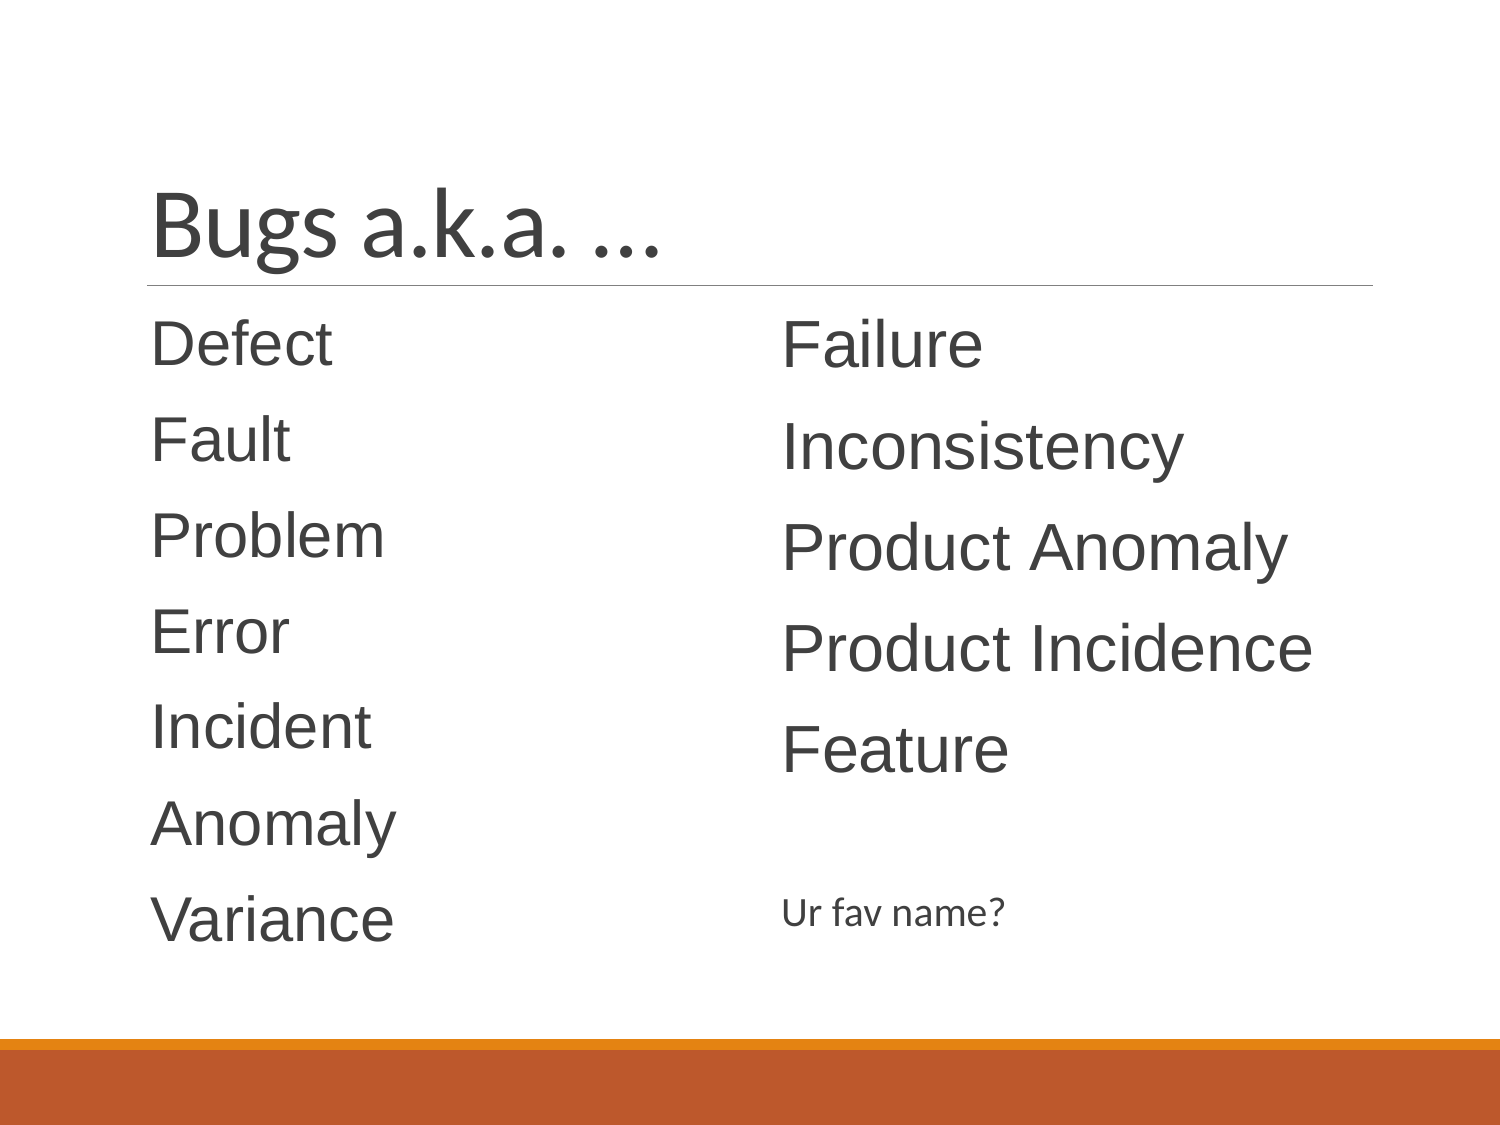

# Bugs a.k.a. …
Defect
Fault
Problem
Error
Incident
Anomaly
Variance
Failure
Inconsistency
Product Anomaly
Product Incidence
Feature

Ur fav name?